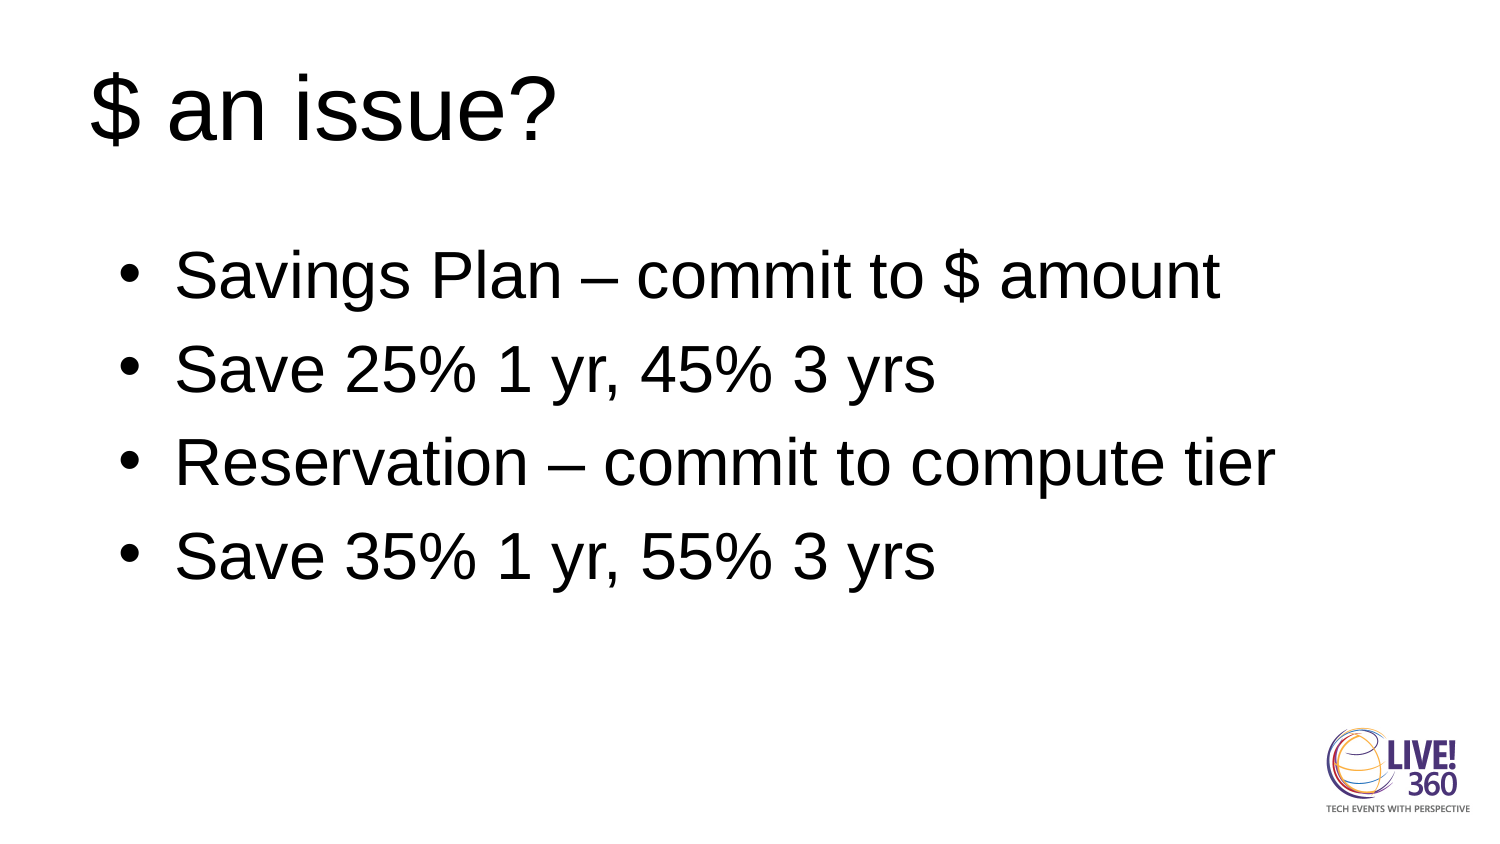

# $ an issue?
Savings Plan – commit to $ amount
Save 25% 1 yr, 45% 3 yrs
Reservation – commit to compute tier
Save 35% 1 yr, 55% 3 yrs